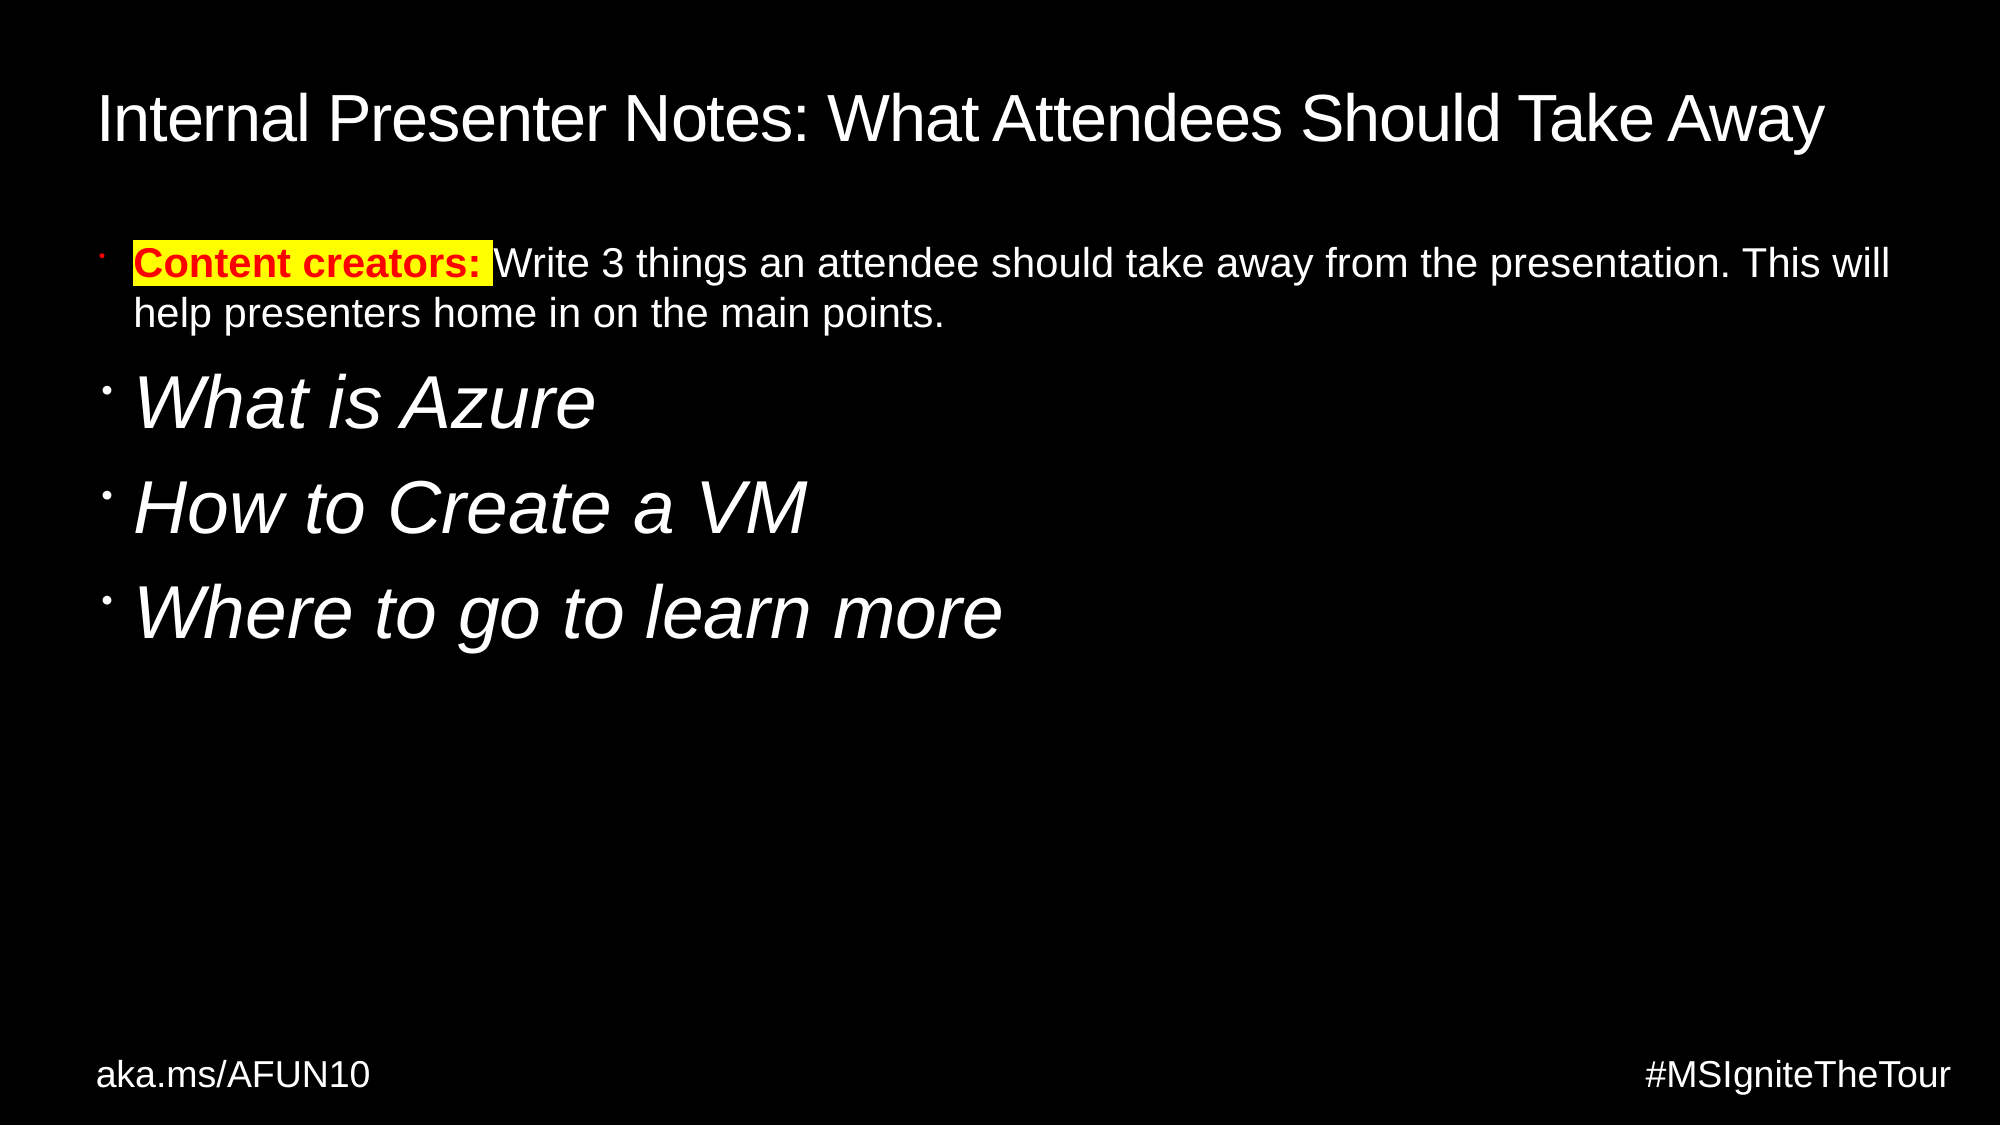

# Internal Presenter Notes: What Attendees Should Take Away
Content creators: Write 3 things an attendee should take away from the presentation. This will help presenters home in on the main points.

What is Azure
How to Create a VM
Where to go to learn more